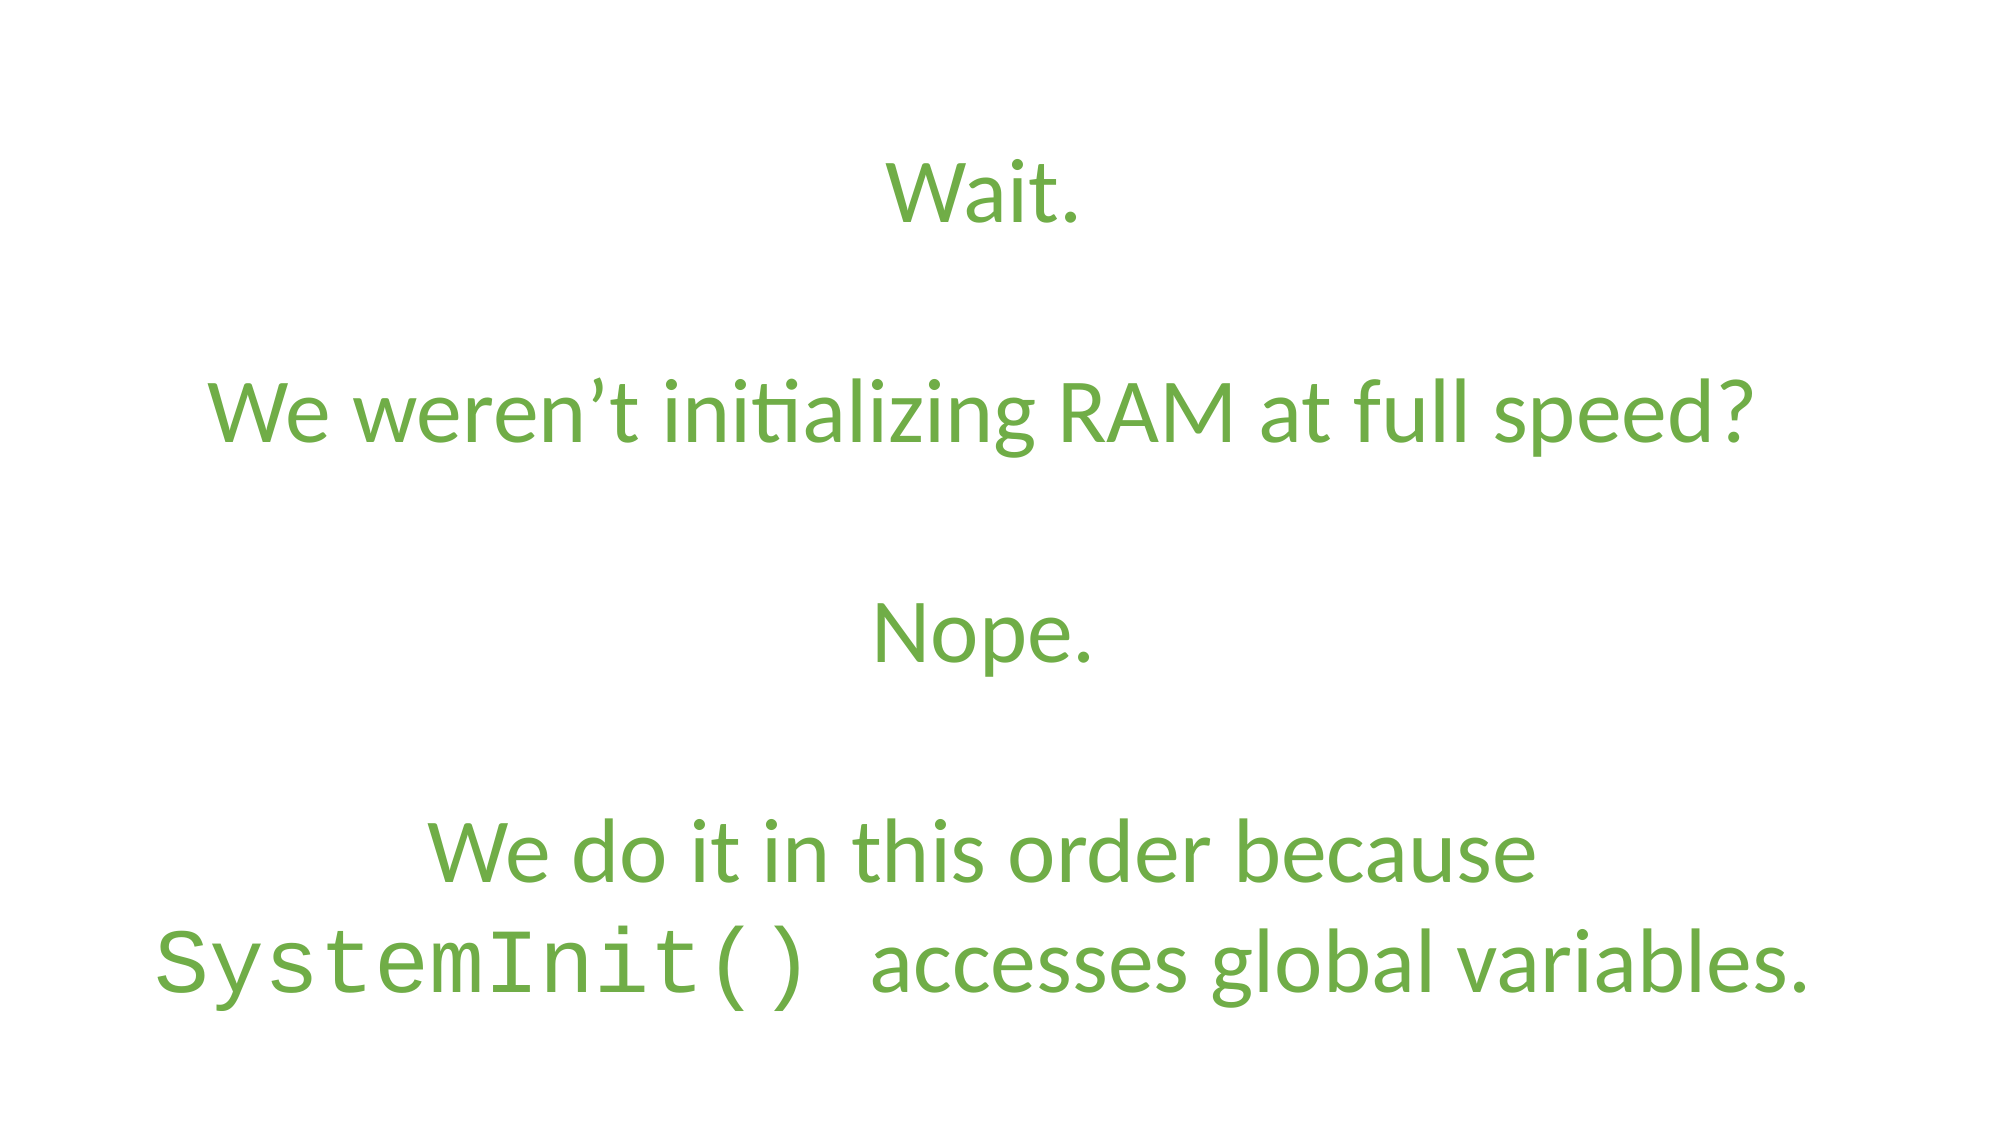

Wait.

We weren’t initializing RAM at full speed?

Nope.

We do it in this order because SystemInit() accesses global variables.